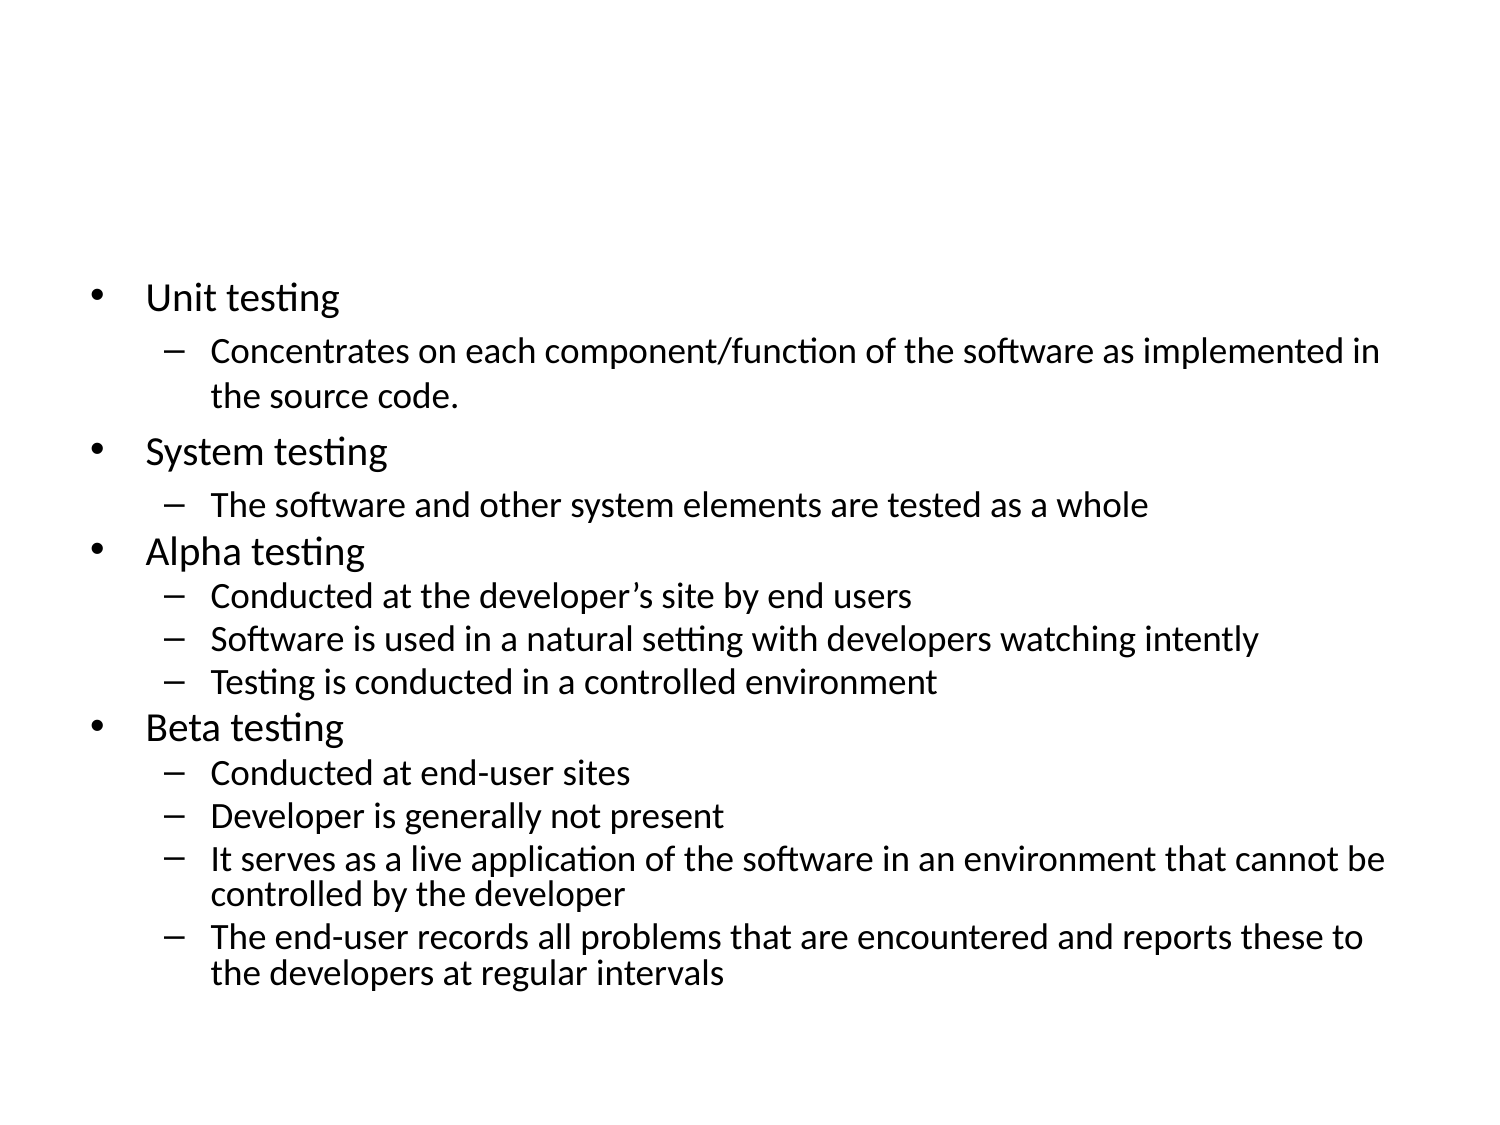

#
Unit testing
Concentrates on each component/function of the software as implemented in the source code.
System testing
The software and other system elements are tested as a whole
Alpha testing
Conducted at the developer’s site by end users
Software is used in a natural setting with developers watching intently
Testing is conducted in a controlled environment
Beta testing
Conducted at end-user sites
Developer is generally not present
It serves as a live application of the software in an environment that cannot be controlled by the developer
The end-user records all problems that are encountered and reports these to the developers at regular intervals